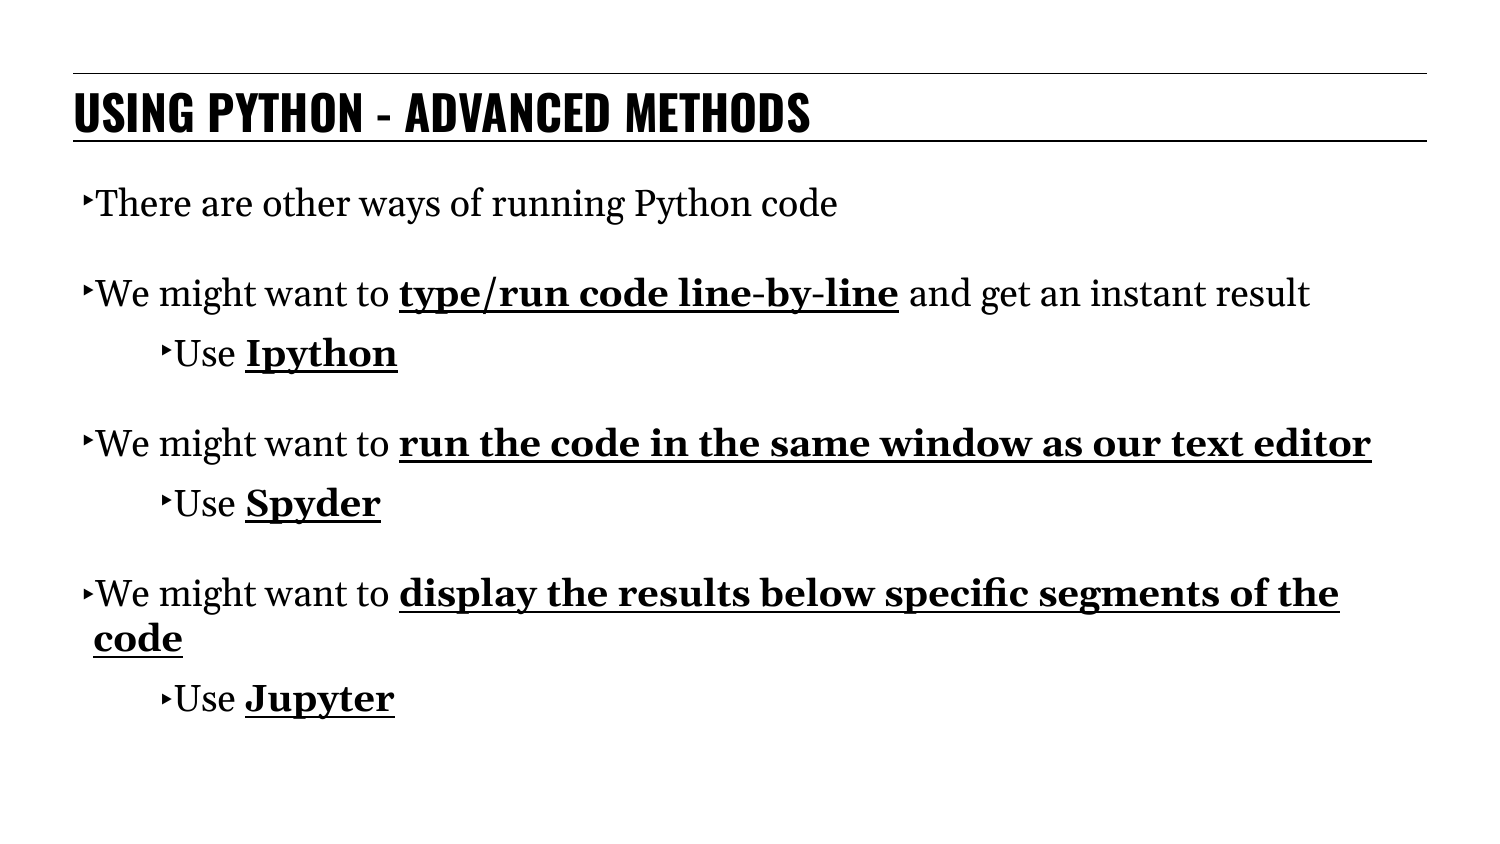

USING PYTHON - ADVANCED METHODS
There are other ways of running Python code

We might want to type/run code line-by-line and get an instant result
Use Ipython

We might want to run the code in the same window as our text editor
Use Spyder

We might want to display the results below specific segments of the code
Use Jupyter